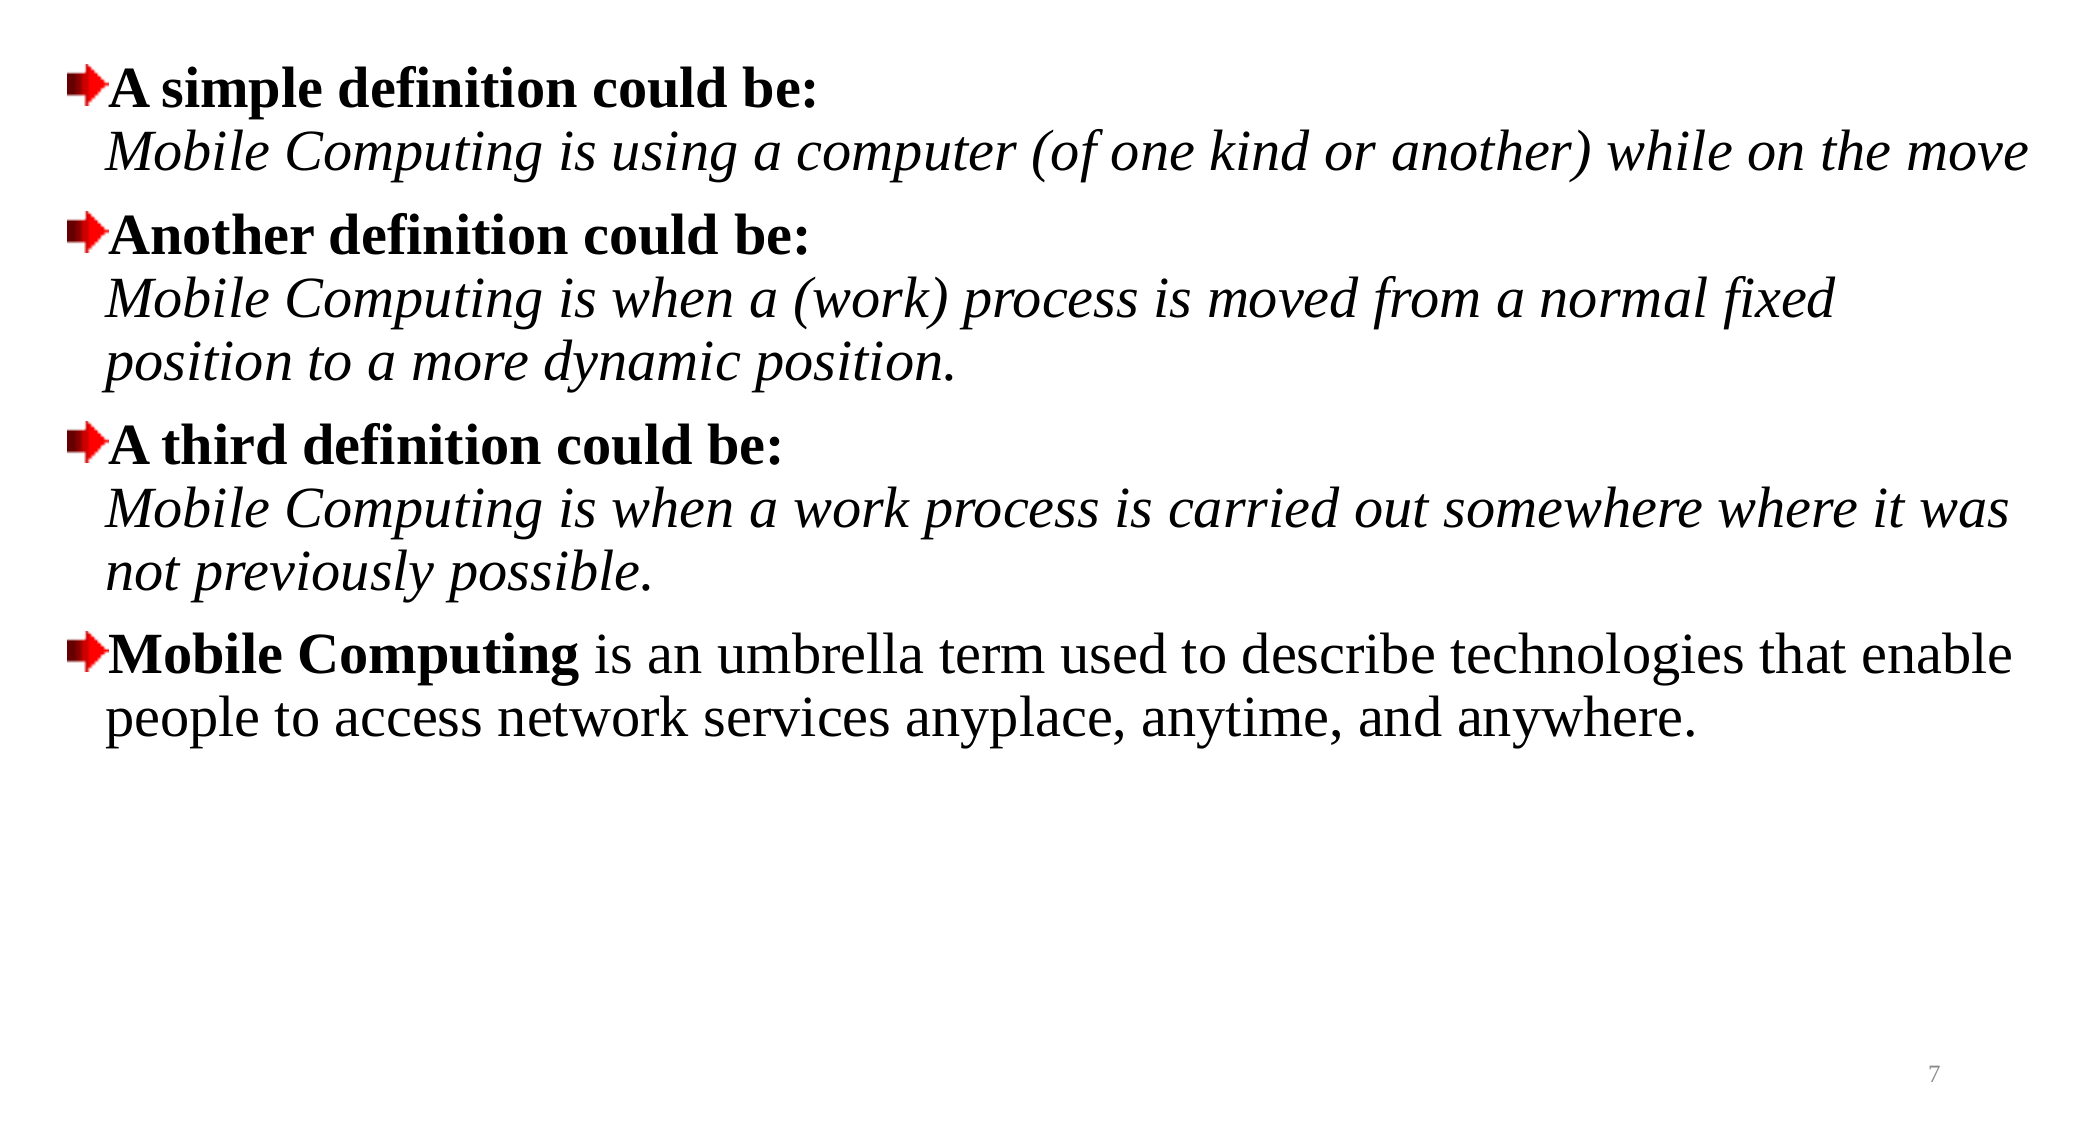

A simple definition could be:
Mobile Computing is using a computer (of one kind or another) while on the move
Another definition could be:
Mobile Computing is when a (work) process is moved from a normal fixed position to a more dynamic position.
A third definition could be:
Mobile Computing is when a work process is carried out somewhere where it was not previously possible.
Mobile Computing is an umbrella term used to describe technologies that enable people to access network services anyplace, anytime, and anywhere.
7